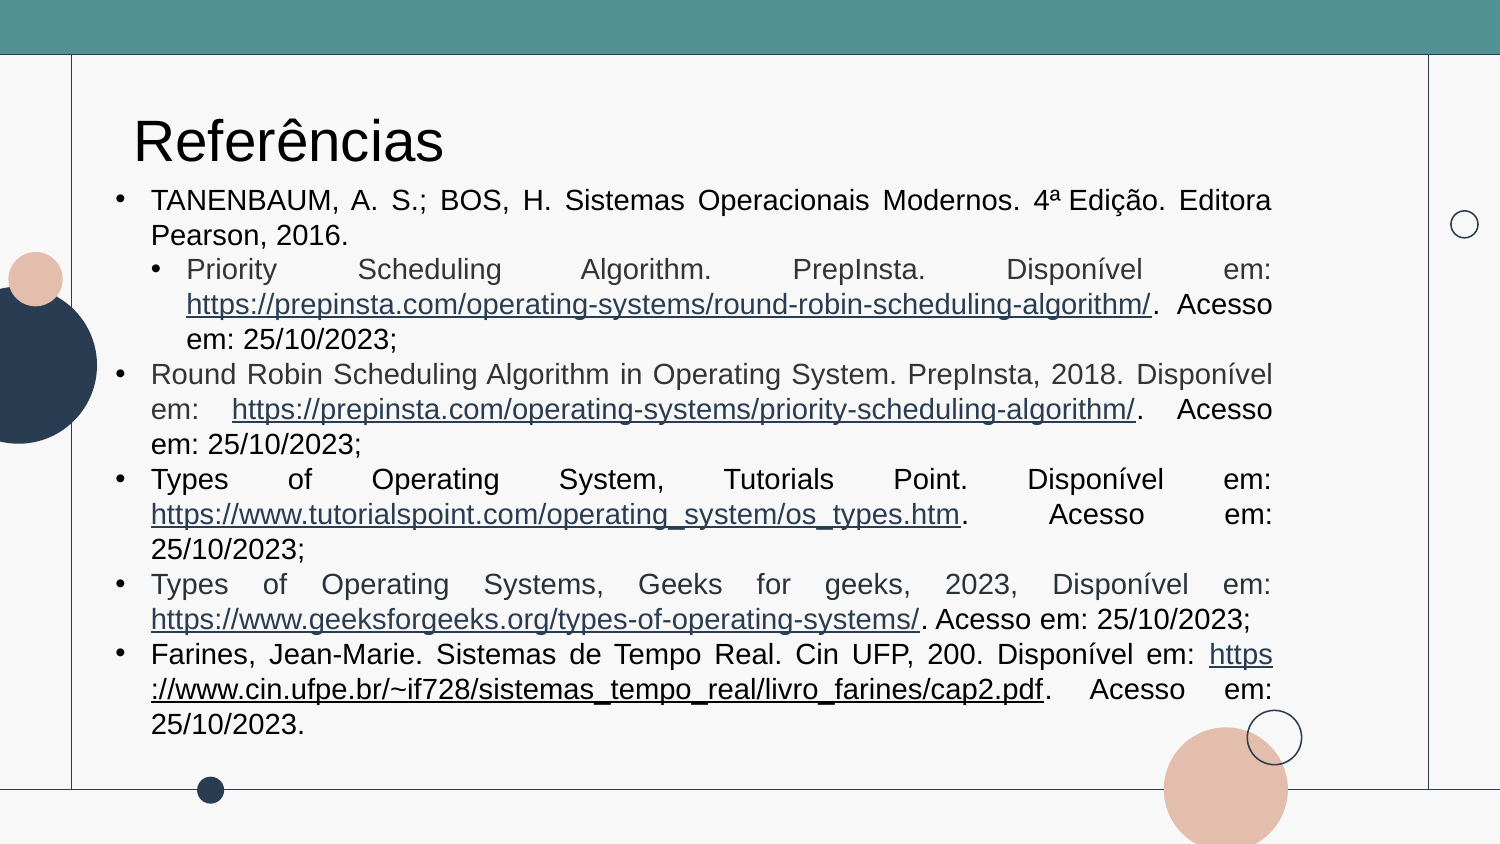

# Referências​
TANENBAUM, A. S.; BOS, H. Sistemas Operacionais Modernos. 4ª Edição. Editora Pearson, 2016.​
Priority Scheduling Algorithm. PrepInsta. Disponível em: https://prepinsta.com/operating-systems/round-robin-scheduling-algorithm/​. Acesso em: 25/10/2023;
Round Robin Scheduling Algorithm in Operating System. PrepInsta, 2018. Disponível em: https://prepinsta.com/operating-systems/priority-scheduling-algorithm/​. Acesso em: 25/10/2023;
Types of Operating System, Tutorials Point. Disponível em: https://www.tutorialspoint.com/operating_system/os_types.htm​. Acesso em: 25/10/2023;
Types of Operating Systems, Geeks for geeks, 2023, Disponível em: https://www.geeksforgeeks.org/types-of-operating-systems/​. Acesso em: 25/10/2023;
Farines, Jean-Marie. Sistemas de Tempo Real. Cin UFP, 200. Disponível em: https://www.cin.ufpe.br/~if728/sistemas_tempo_real/livro_farines/cap2.pdf​. Acesso em: 25/10/2023.
​